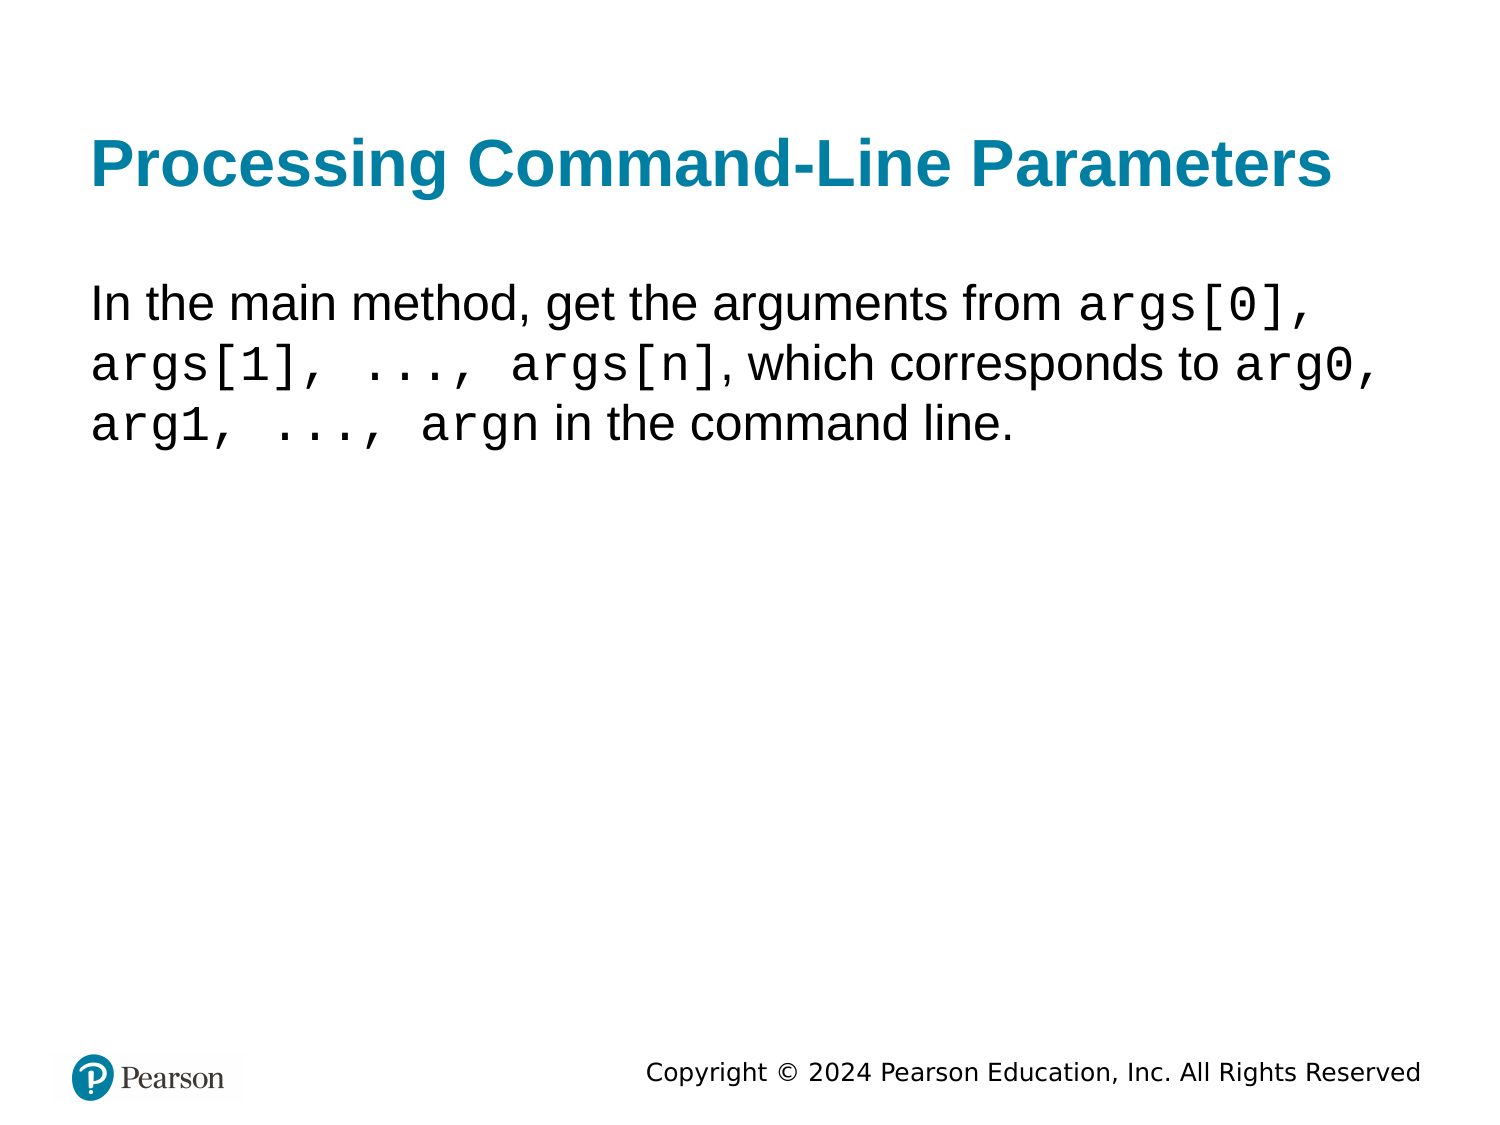

# Processing Command-Line Parameters
In the main method, get the arguments from args[0], args[1], ..., args[n], which corresponds to arg0, arg1, ..., argn in the command line.